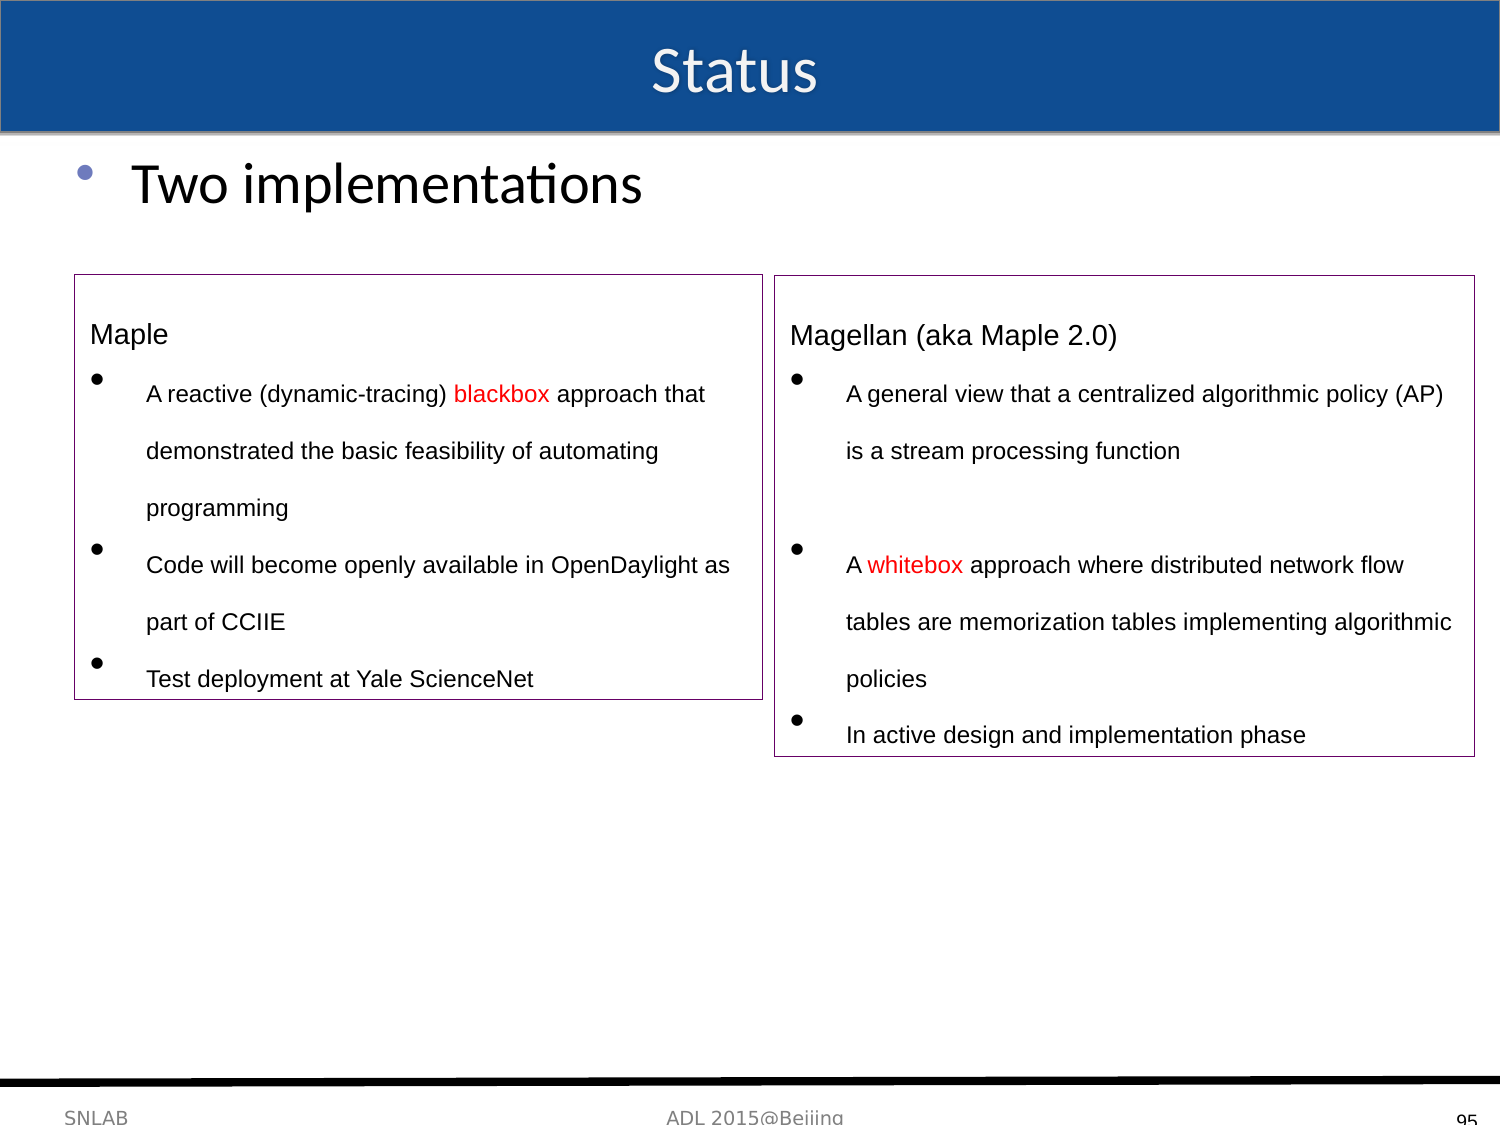

# Status
Two implementations
Maple
A reactive (dynamic-tracing) blackbox approach that demonstrated the basic feasibility of automating programming
Code will become openly available in OpenDaylight as part of CCIIE
Test deployment at Yale ScienceNet
Magellan (aka Maple 2.0)
A general view that a centralized algorithmic policy (AP) is a stream processing function
A whitebox approach where distributed network flow tables are memorization tables implementing algorithmic policies
In active design and implementation phase
95